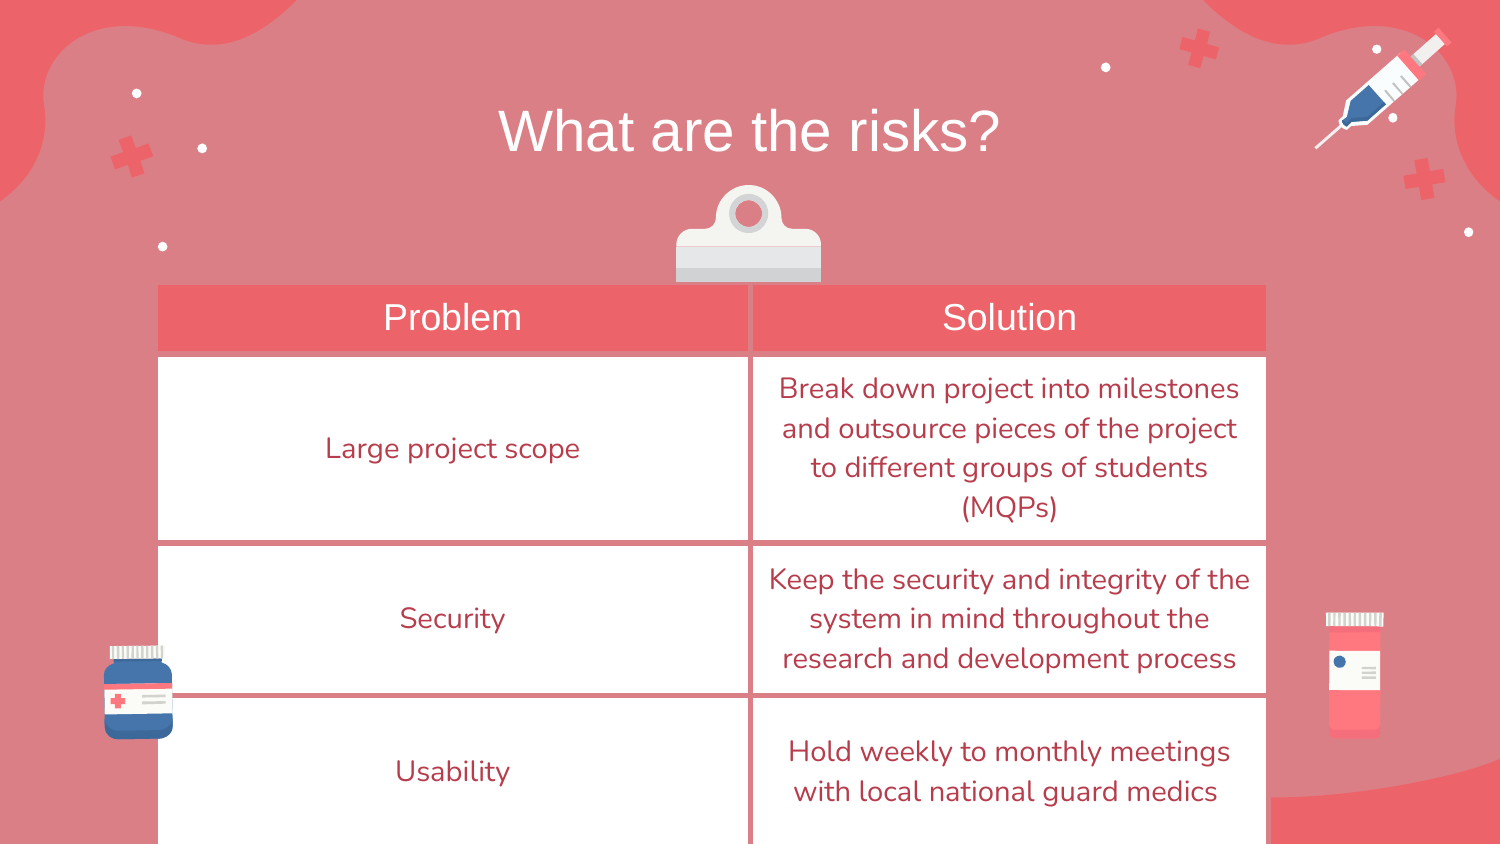

# What are the risks?

| Problem | Solution |
| --- | --- |
| Large project scope | Break down project into milestones and outsource pieces of the project to different groups of students (MQPs) |
| Security | Keep the security and integrity of the system in mind throughout the research and development process |
| Usability | Hold weekly to monthly meetings with local national guard medics |